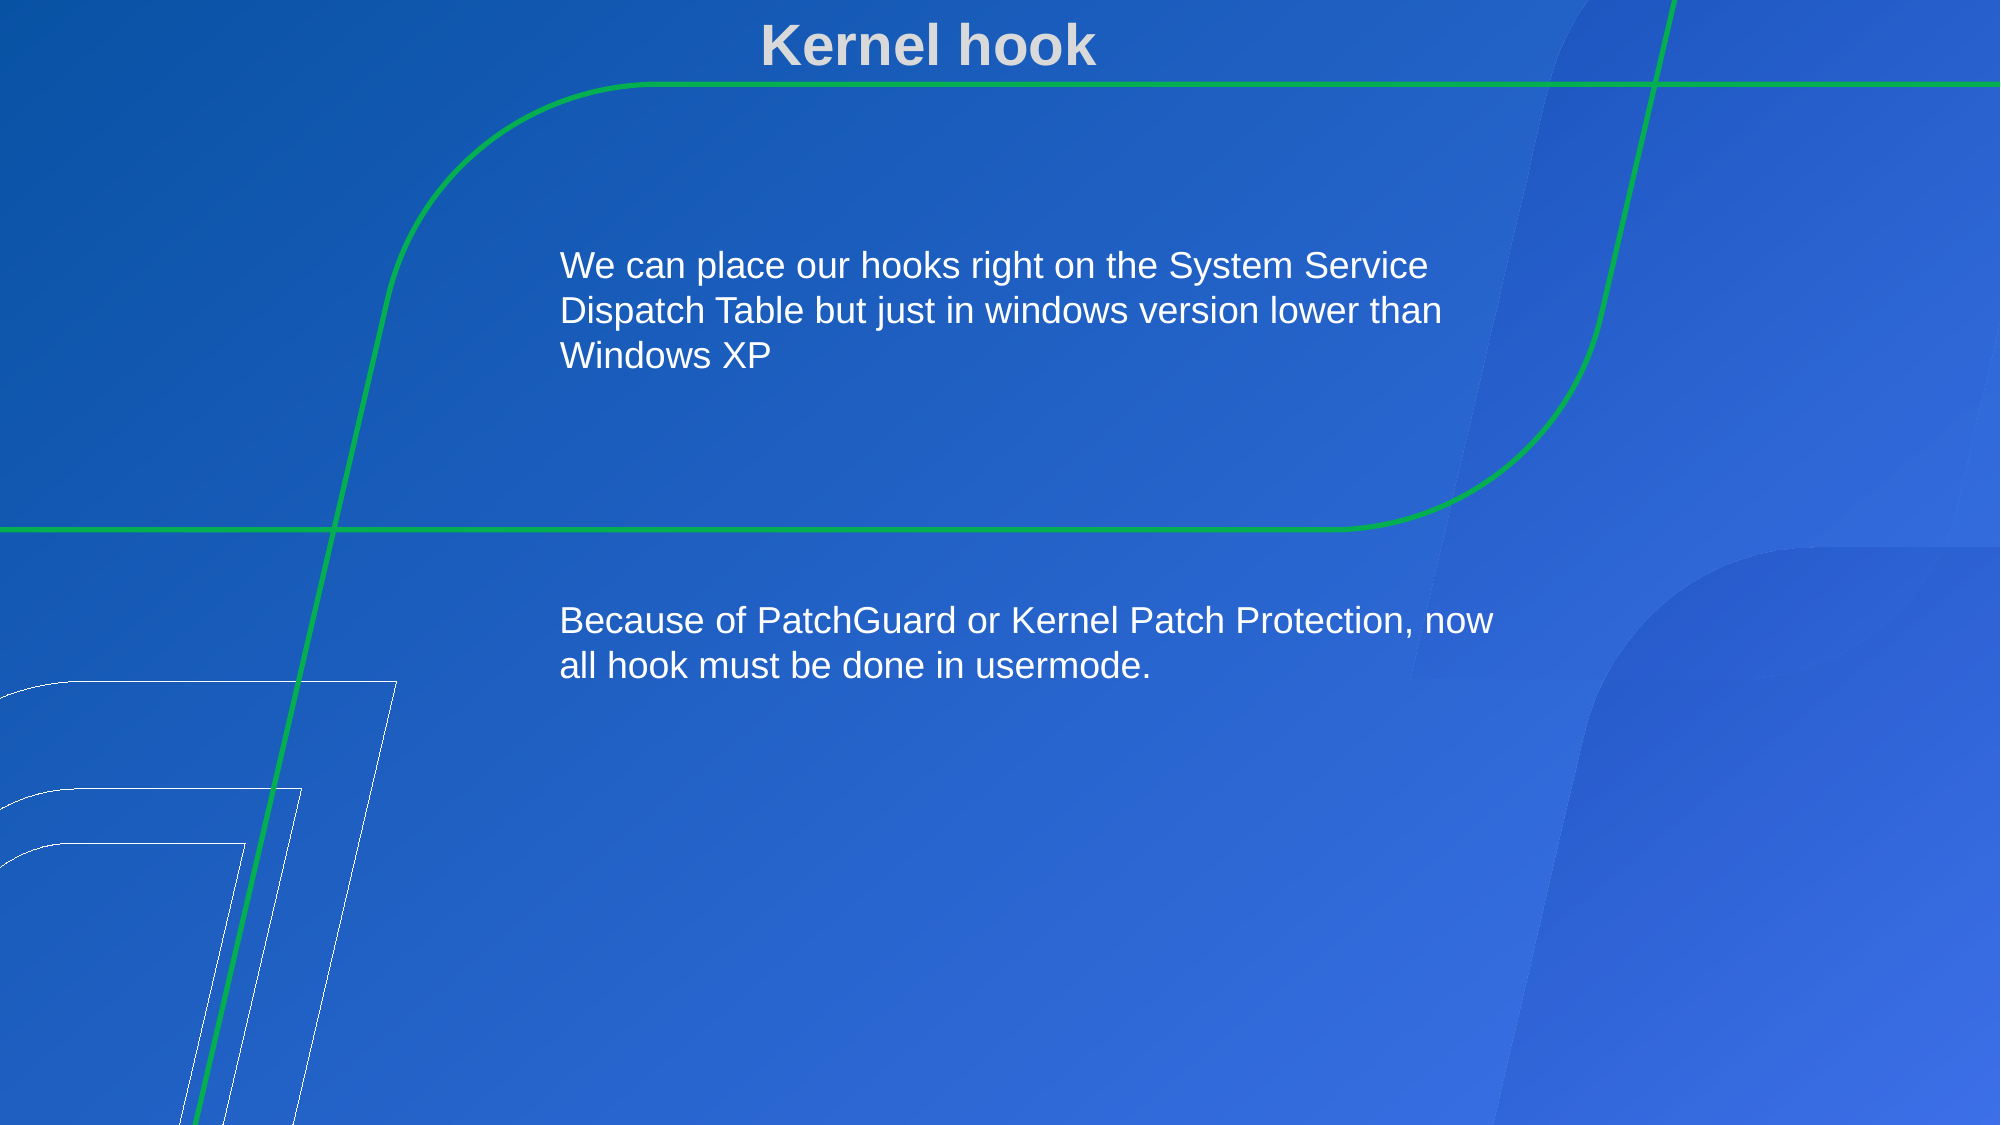

Kernel hook
We can place our hooks right on the System Service Dispatch Table but just in windows version lower than Windows XP
Because of PatchGuard or Kernel Patch Protection, now all hook must be done in usermode.